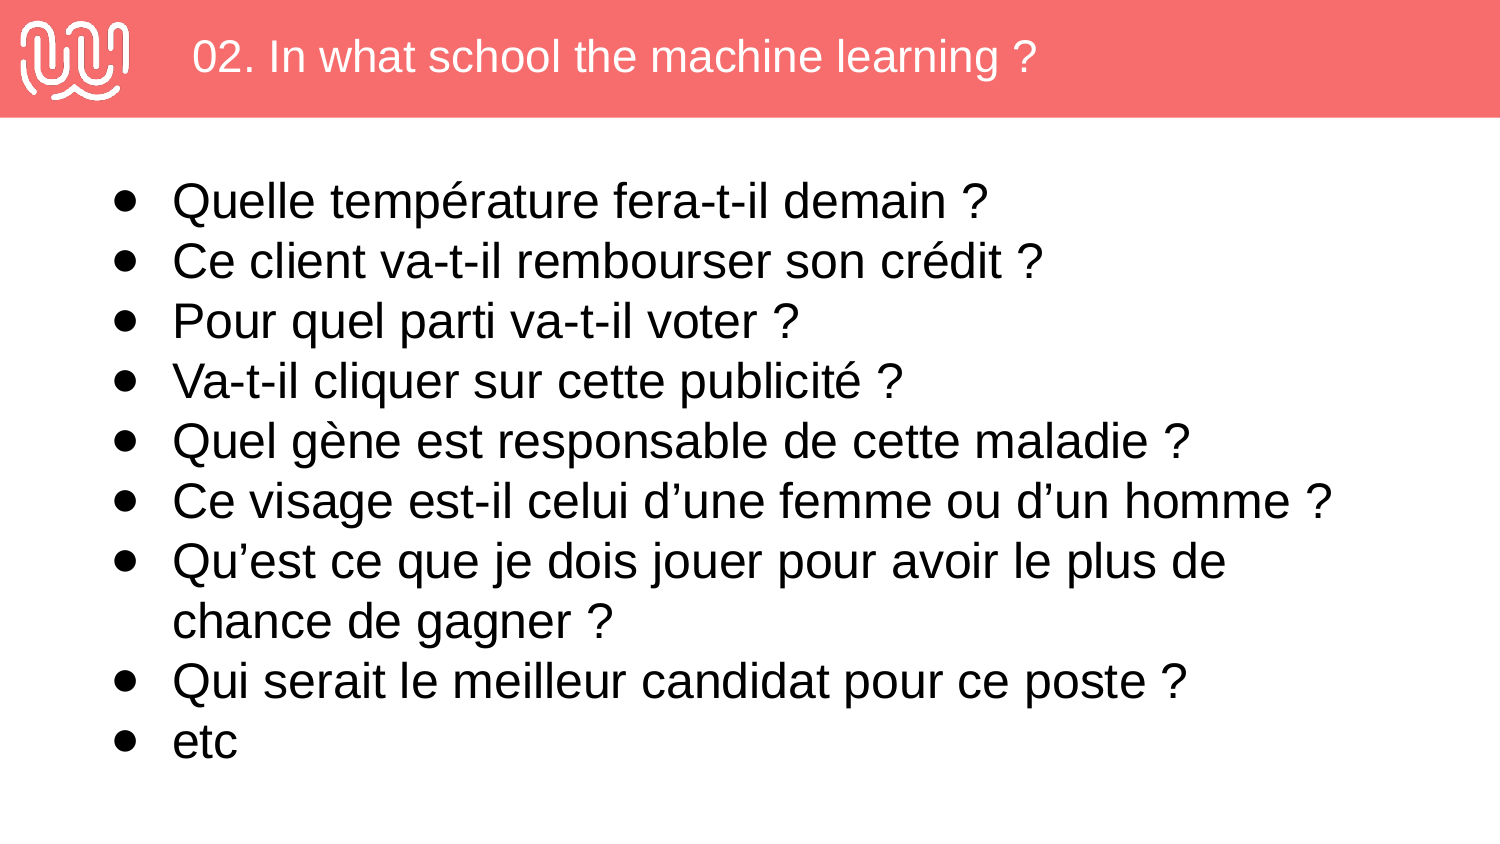

# 02. In what school the machine learning ?

Quelle température fera-t-il demain ?
Ce client va-t-il rembourser son crédit ?
Pour quel parti va-t-il voter ?
Va-t-il cliquer sur cette publicité ?
Quel gène est responsable de cette maladie ?
Ce visage est-il celui d’une femme ou d’un homme ?
Qu’est ce que je dois jouer pour avoir le plus de chance de gagner ?
Qui serait le meilleur candidat pour ce poste ?
etc